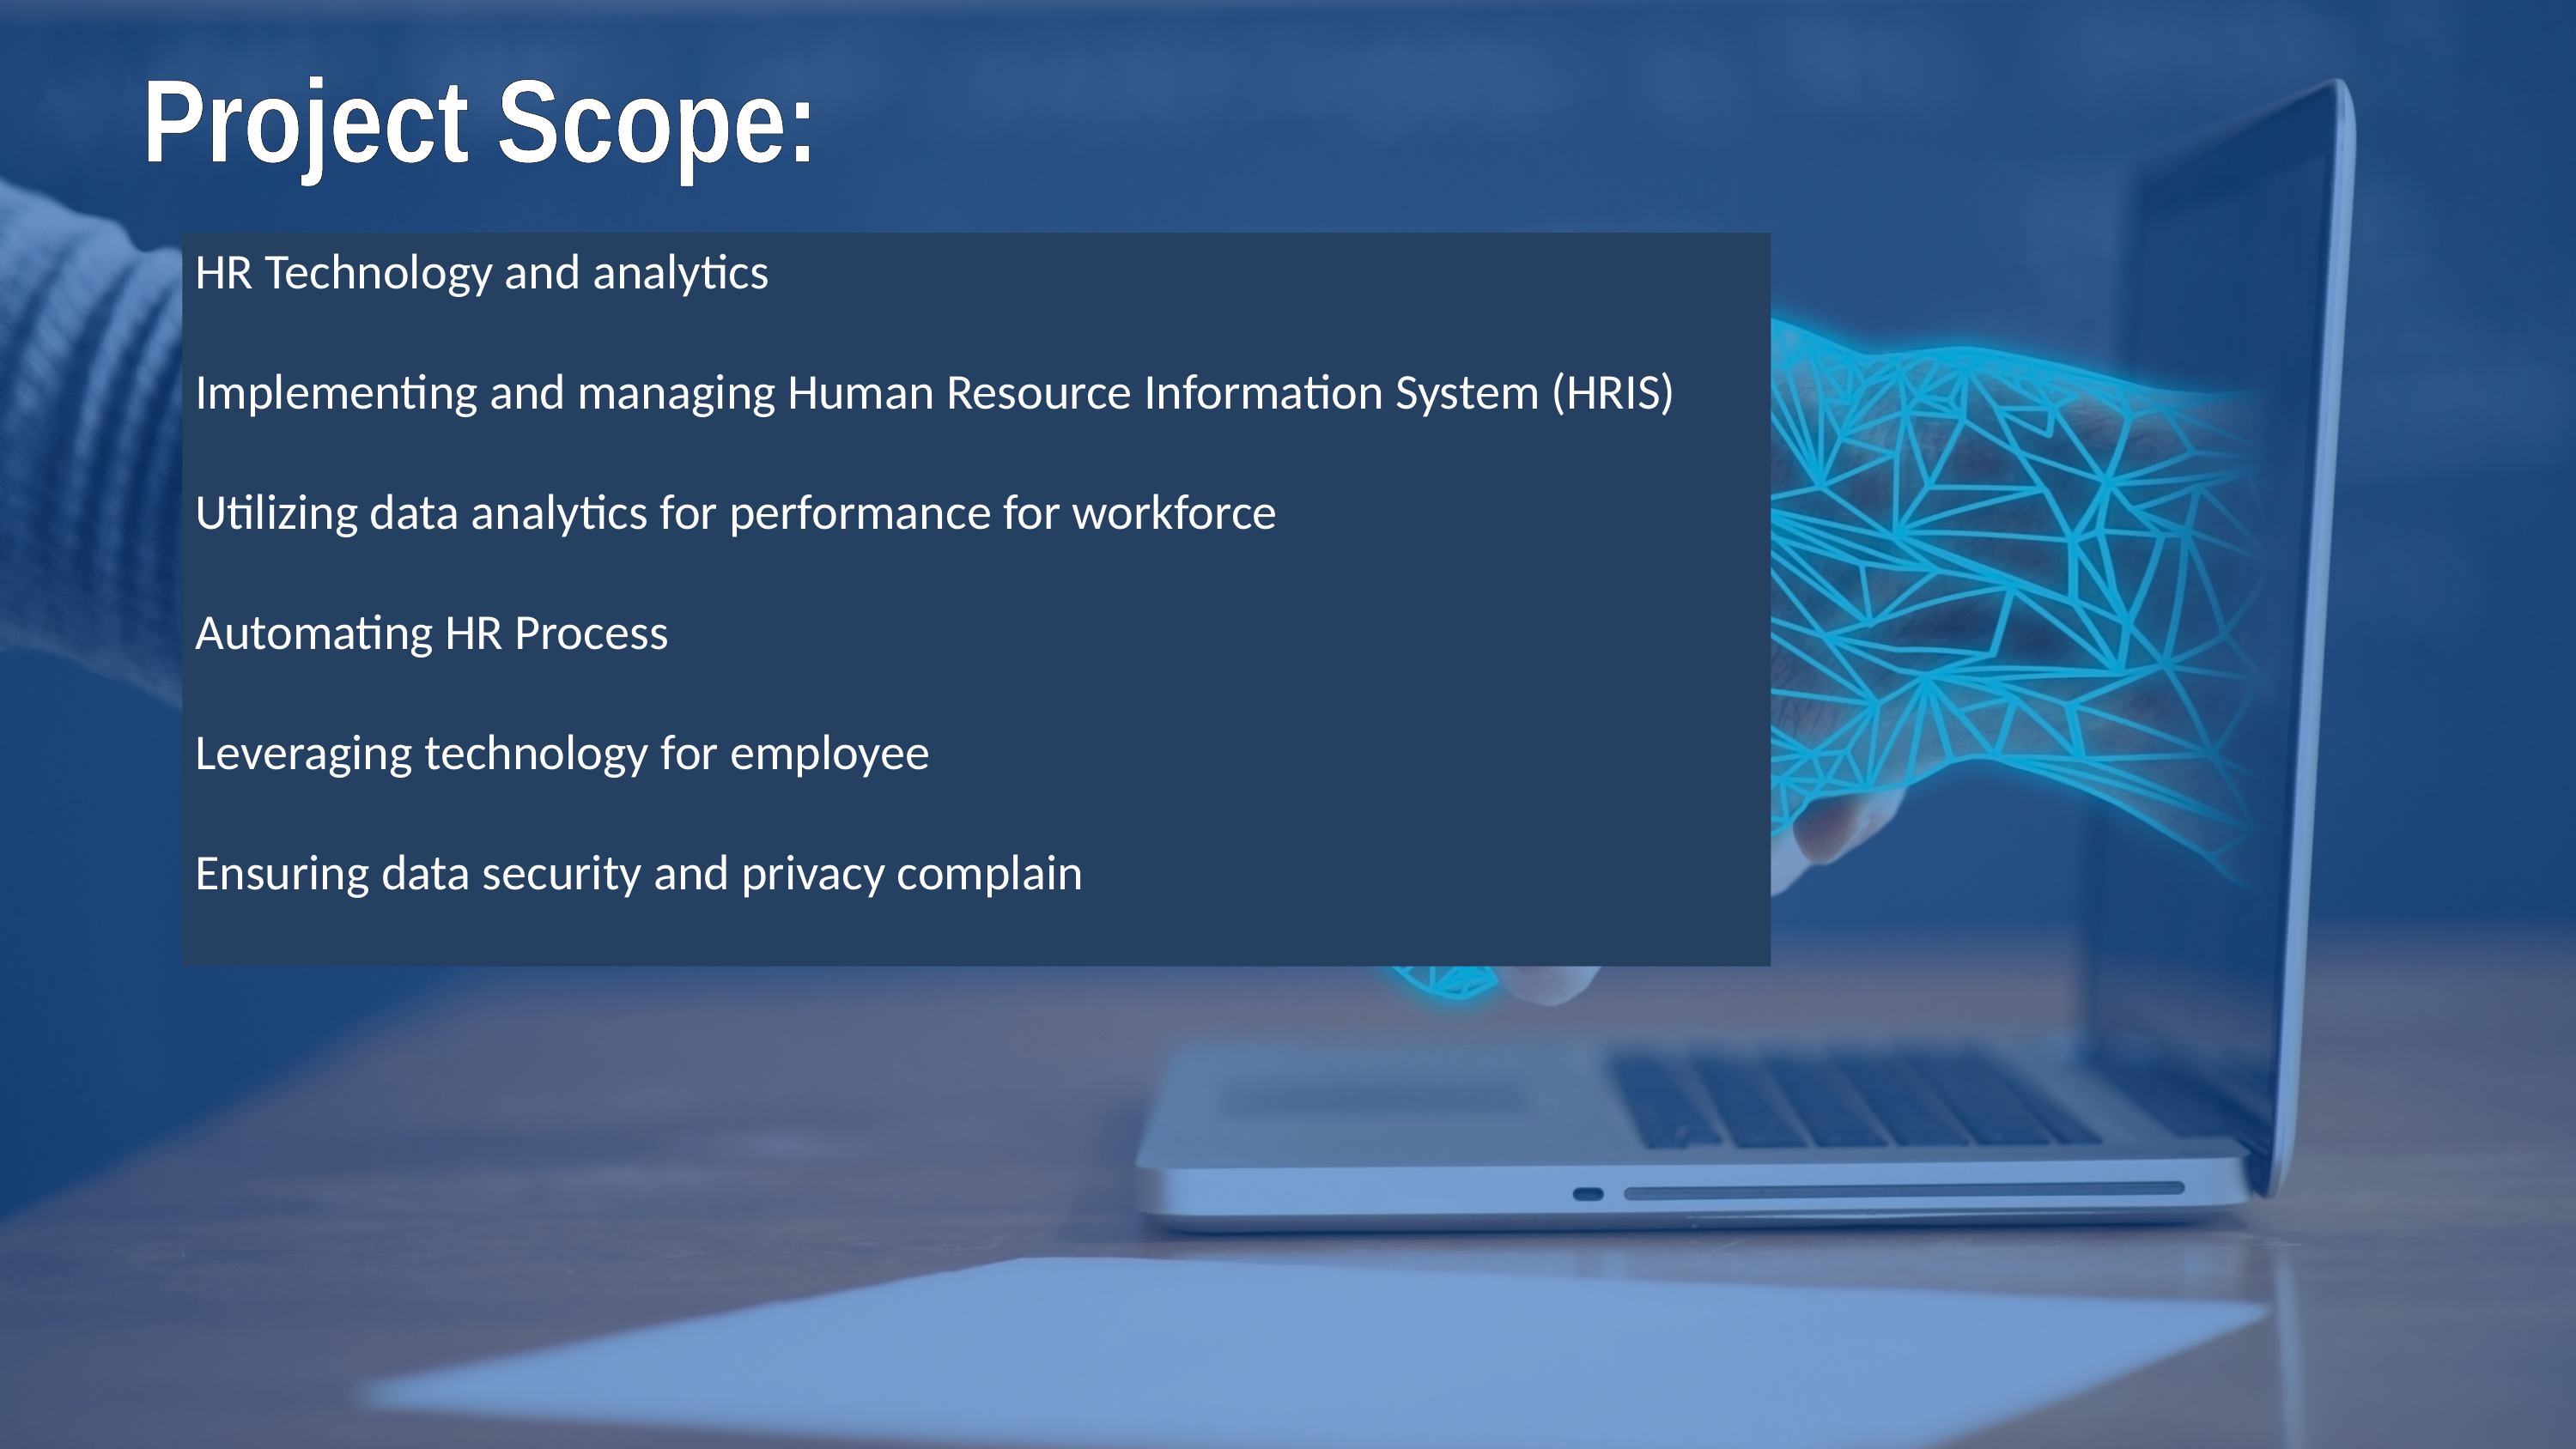

Project Scope:
HR Technology and analytics

Implementing and managing Human Resource Information System (HRIS)

Utilizing data analytics for performance for workforce

Automating HR Process

Leveraging technology for employee

Ensuring data security and privacy complain